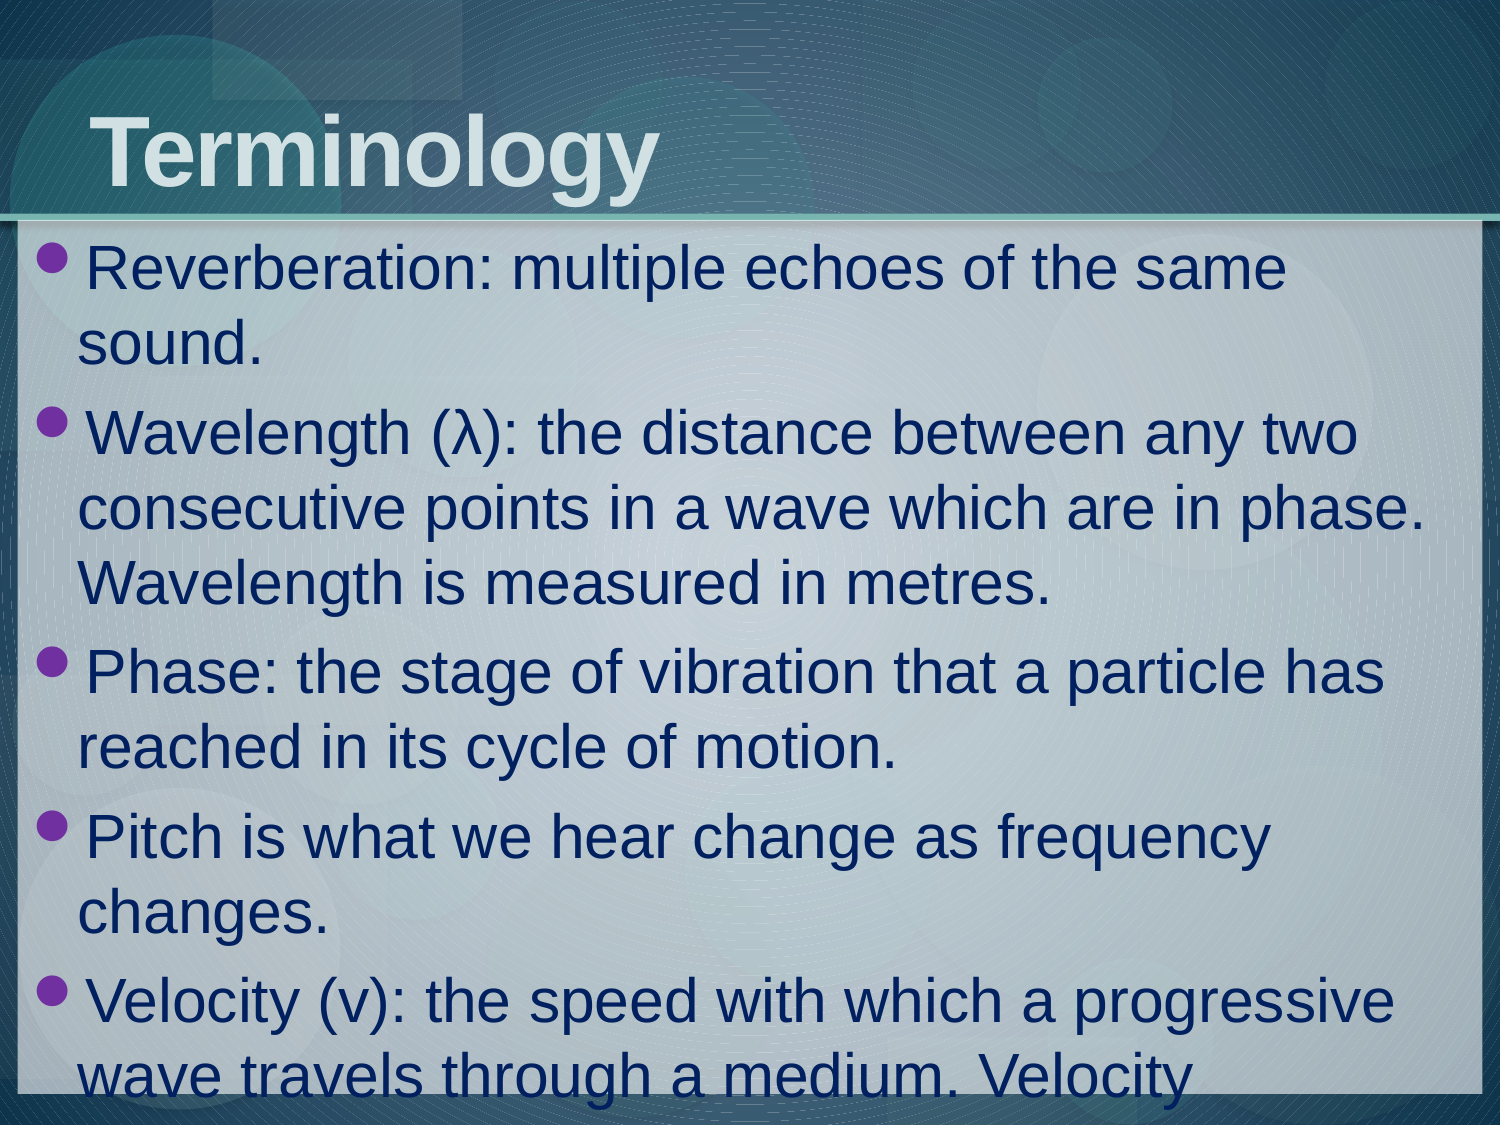

# Terminology
Reverberation: multiple echoes of the same sound.
Wavelength (λ): the distance between any two consecutive points in a wave which are in phase. Wavelength is measured in metres.
Phase: the stage of vibration that a particle has reached in its cycle of motion.
Pitch is what we hear change as frequency changes.
Velocity (v): the speed with which a progressive wave travels through a medium. Velocity measures in m s-1.
			    v = f λ